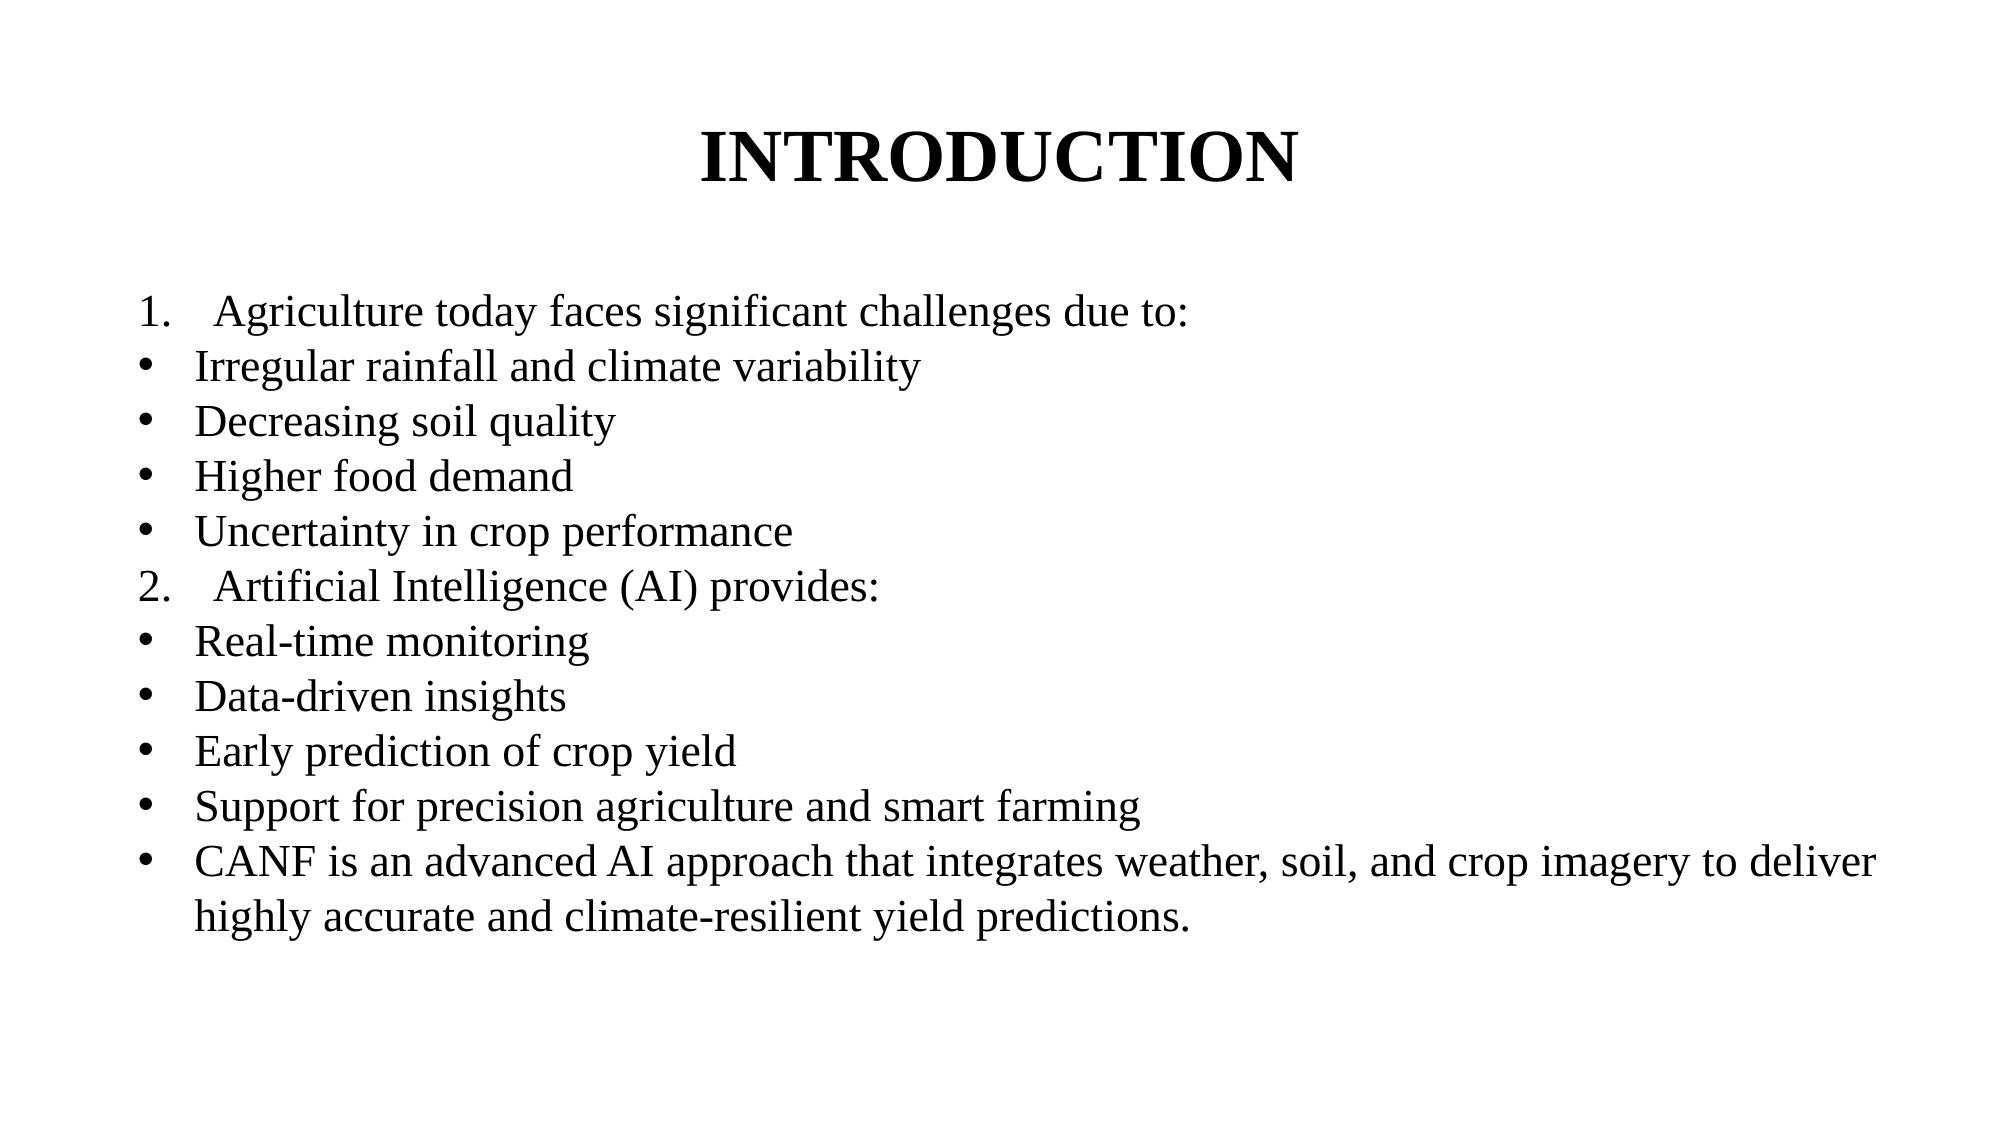

# INTRODUCTION
Agriculture today faces significant challenges due to:
Irregular rainfall and climate variability
Decreasing soil quality
Higher food demand
Uncertainty in crop performance
Artificial Intelligence (AI) provides:
Real-time monitoring
Data-driven insights
Early prediction of crop yield
Support for precision agriculture and smart farming
CANF is an advanced AI approach that integrates weather, soil, and crop imagery to deliver highly accurate and climate-resilient yield predictions.